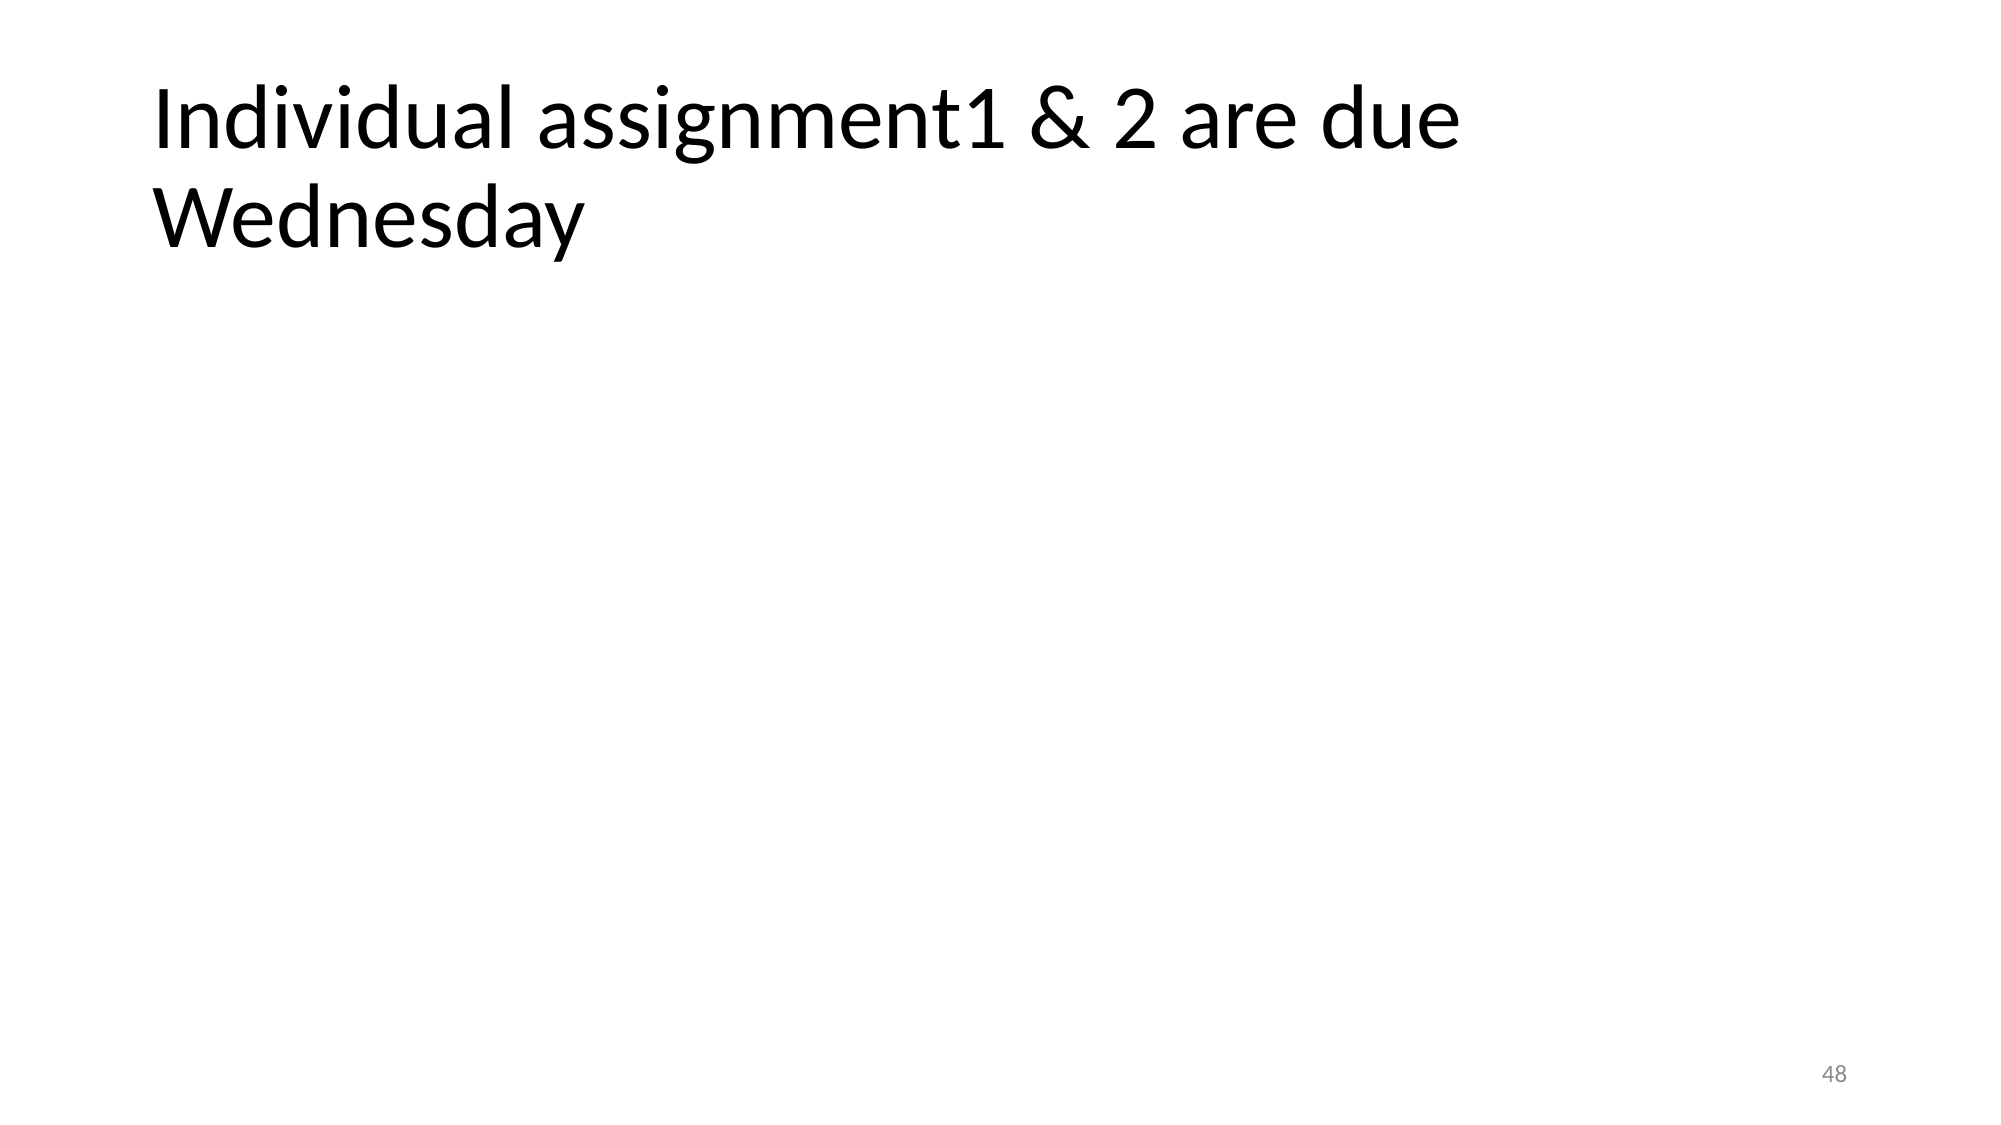

# Individual assignment1 & 2 are due Wednesday

48